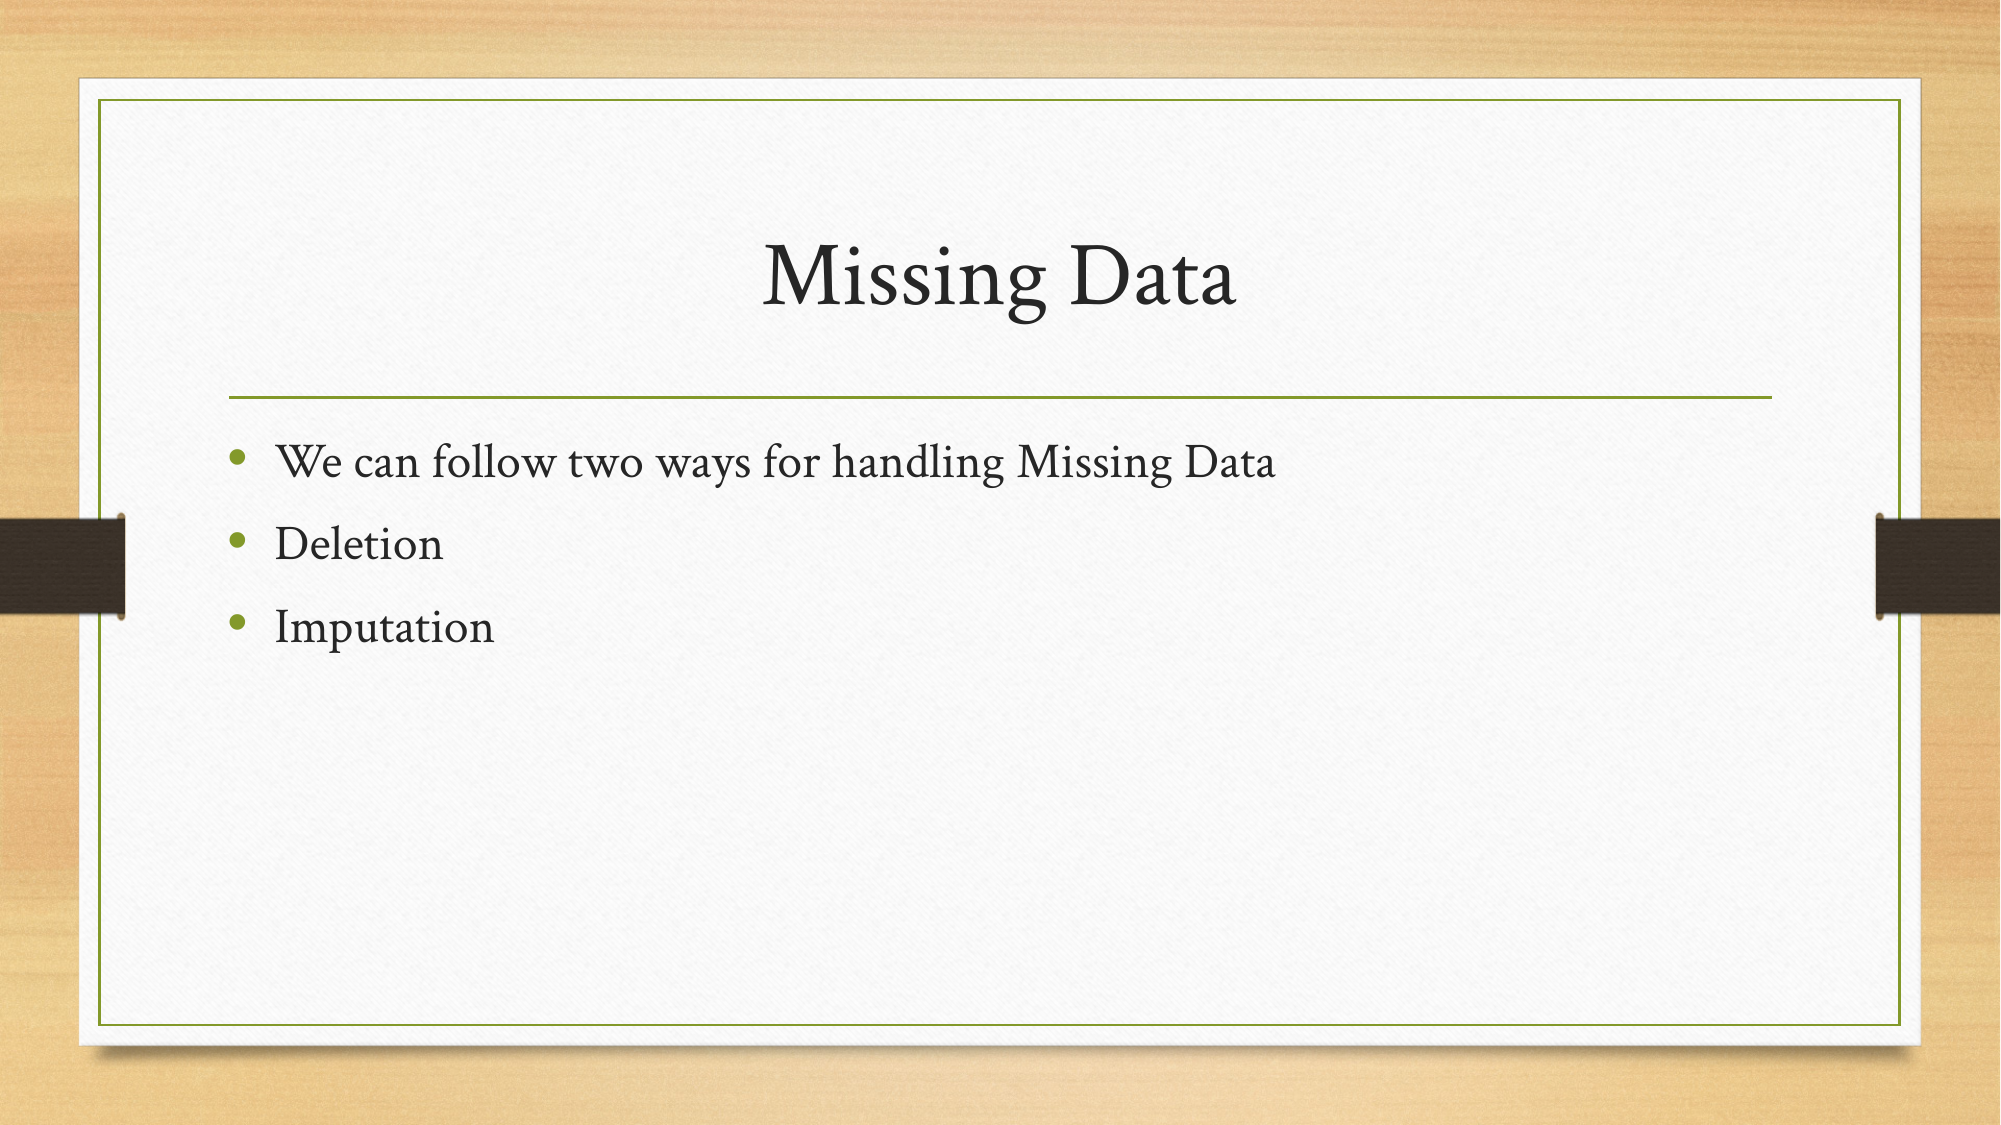

# Missing Data
We can follow two ways for handling Missing Data
Deletion
Imputation